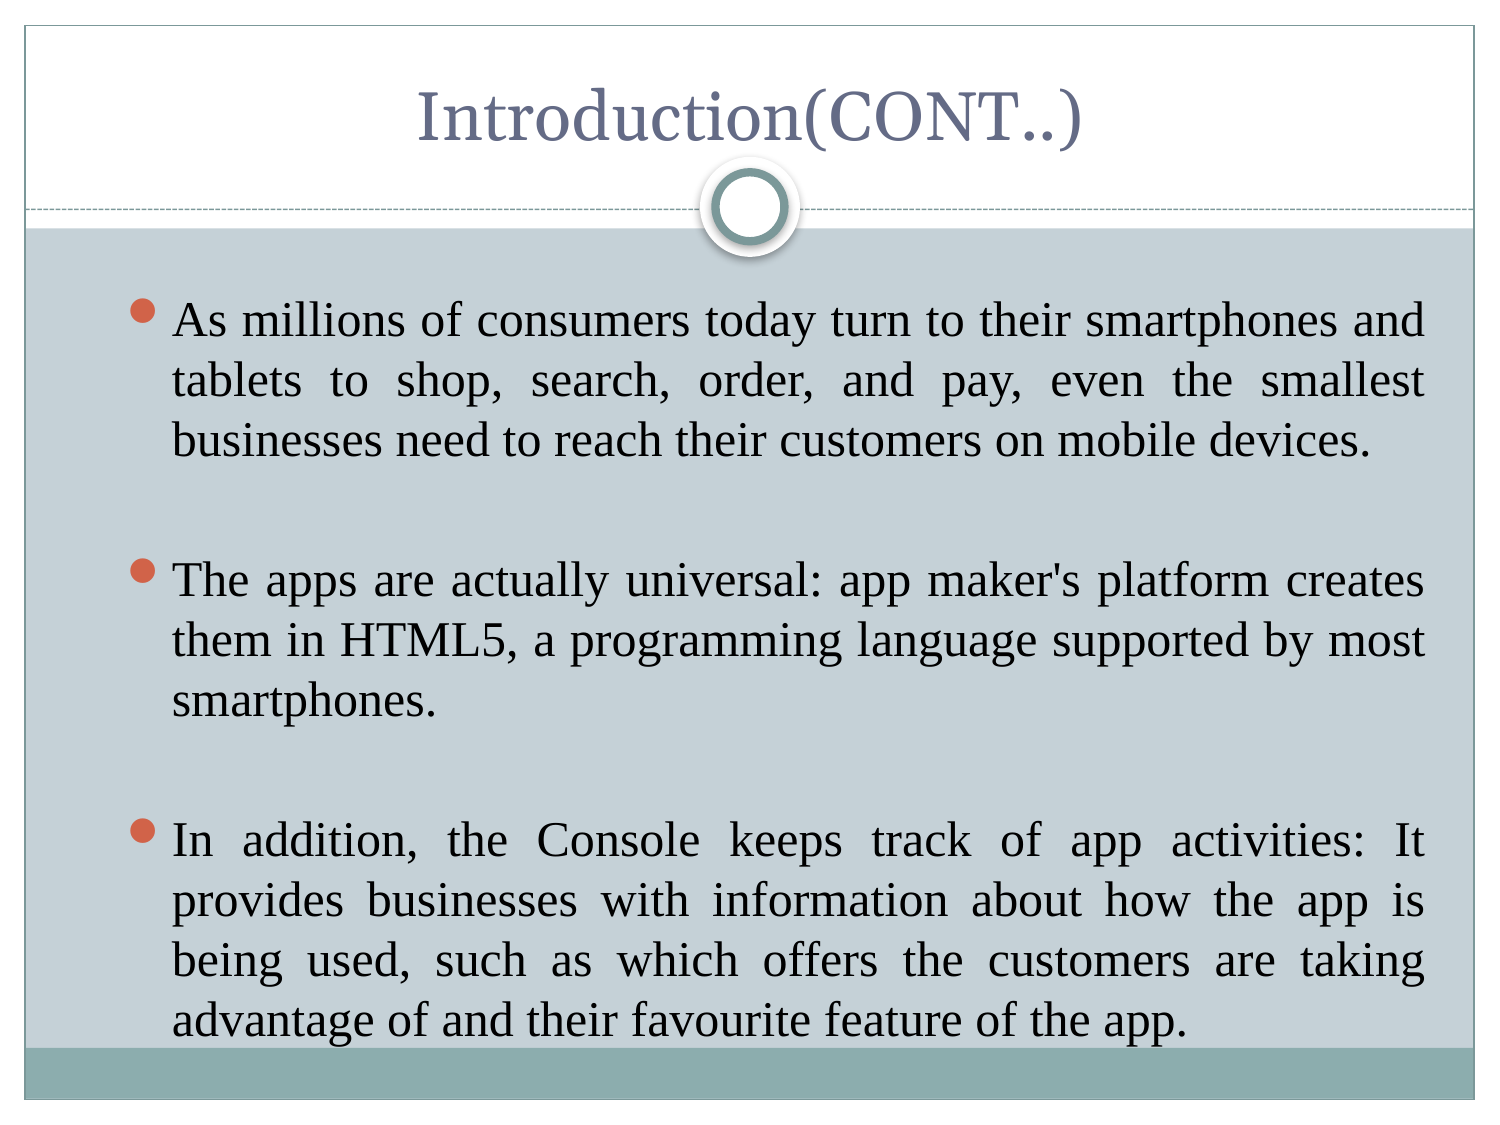

# Introduction(CONT..)
As millions of consumers today turn to their smartphones and tablets to shop, search, order, and pay, even the smallest businesses need to reach their customers on mobile devices.

The apps are actually universal: app maker's platform creates them in HTML5, a programming language supported by most smartphones.

In addition, the Console keeps track of app activities: It provides businesses with information about how the app is being used, such as which offers the customers are taking advantage of and their favourite feature of the app.